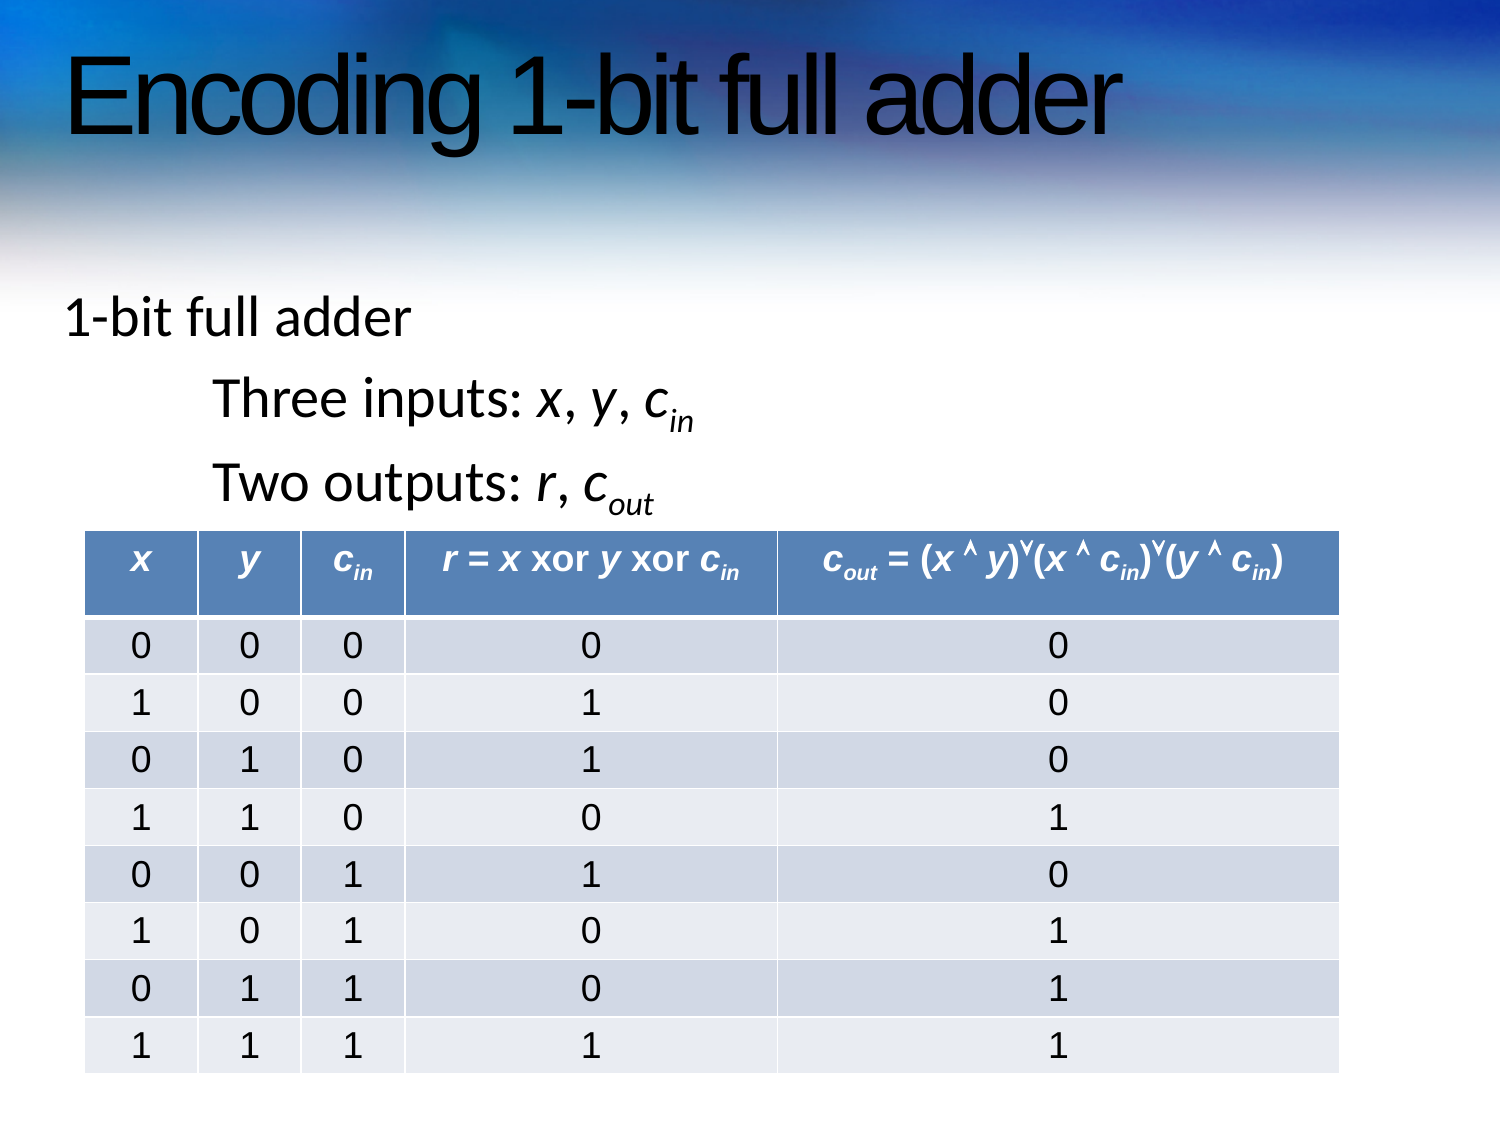

# Encoding 1-bit full adder
1-bit full adder
	Three inputs: x, y, cin
	Two outputs: r, cout

| x | y | cin | r = x xor y xor cin | cout = (x ∧ y)∨(x ∧ cin)∨(y ∧ cin) |
| --- | --- | --- | --- | --- |
| 0 | 0 | 0 | 0 | 0 |
| 1 | 0 | 0 | 1 | 0 |
| 0 | 1 | 0 | 1 | 0 |
| 1 | 1 | 0 | 0 | 1 |
| 0 | 0 | 1 | 1 | 0 |
| 1 | 0 | 1 | 0 | 1 |
| 0 | 1 | 1 | 0 | 1 |
| 1 | 1 | 1 | 1 | 1 |